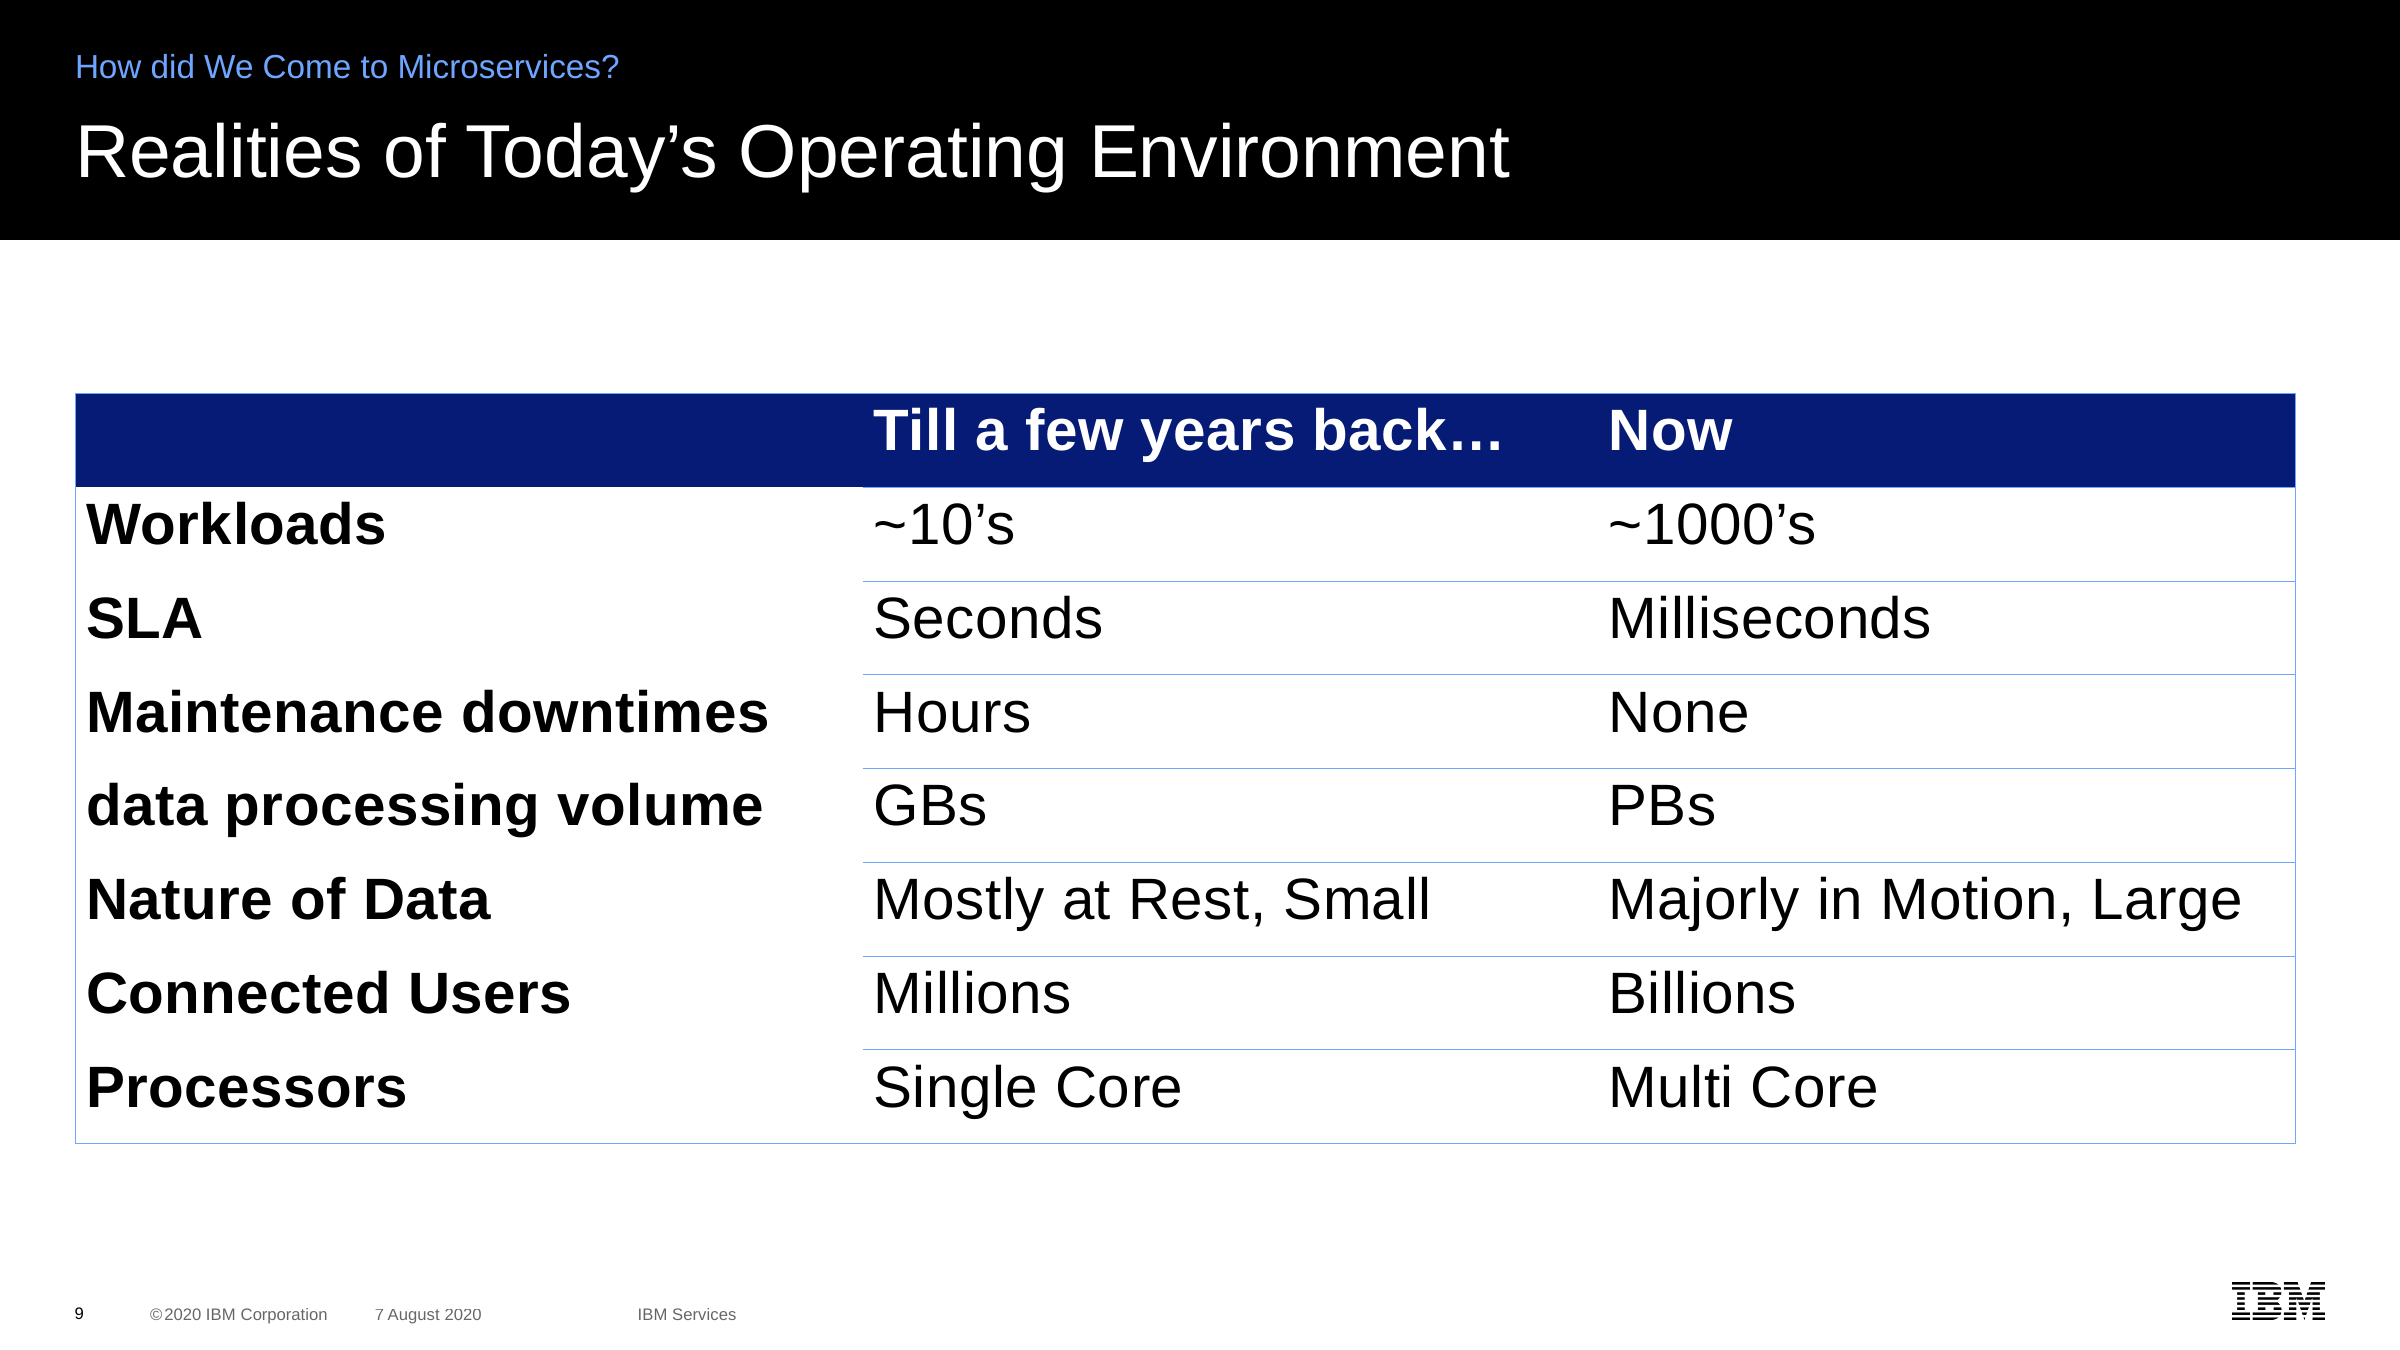

How did We Come to Microservices?
# Realities of Today’s Operating Environment
|  | Till a few years back… | Now |
| --- | --- | --- |
| Workloads | ~10’s | ~1000’s |
| SLA | Seconds | Milliseconds |
| Maintenance downtimes | Hours | None |
| data processing volume | GBs | PBs |
| Nature of Data | Mostly at Rest, Small | Majorly in Motion, Large |
| Connected Users | Millions | Billions |
| Processors | Single Core | Multi Core |